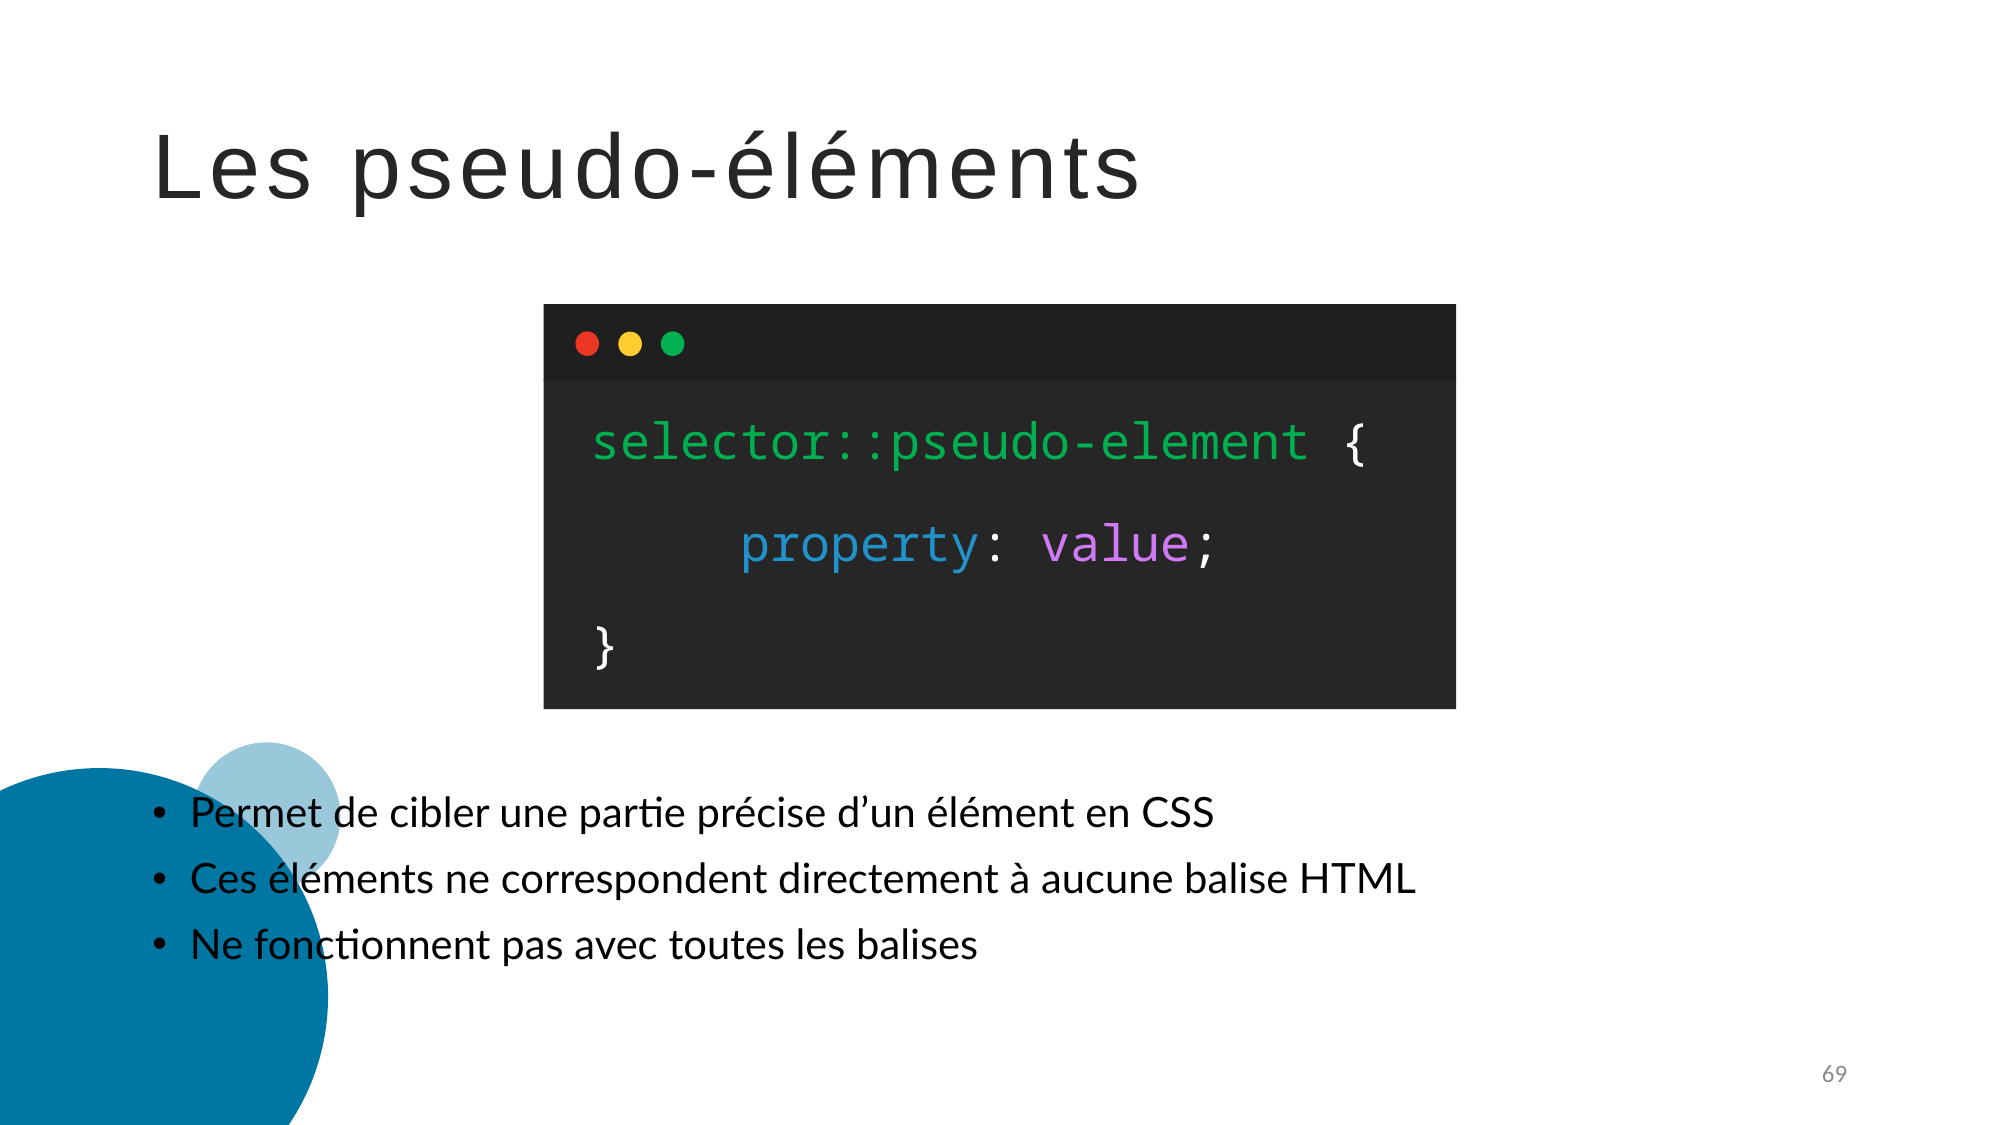

# Les pseudo-éléments

selector::pseudo-element {
	property: value;
}

Permet de cibler une partie précise d’un élément en CSS
Ces éléments ne correspondent directement à aucune balise HTML
Ne fonctionnent pas avec toutes les balises
69